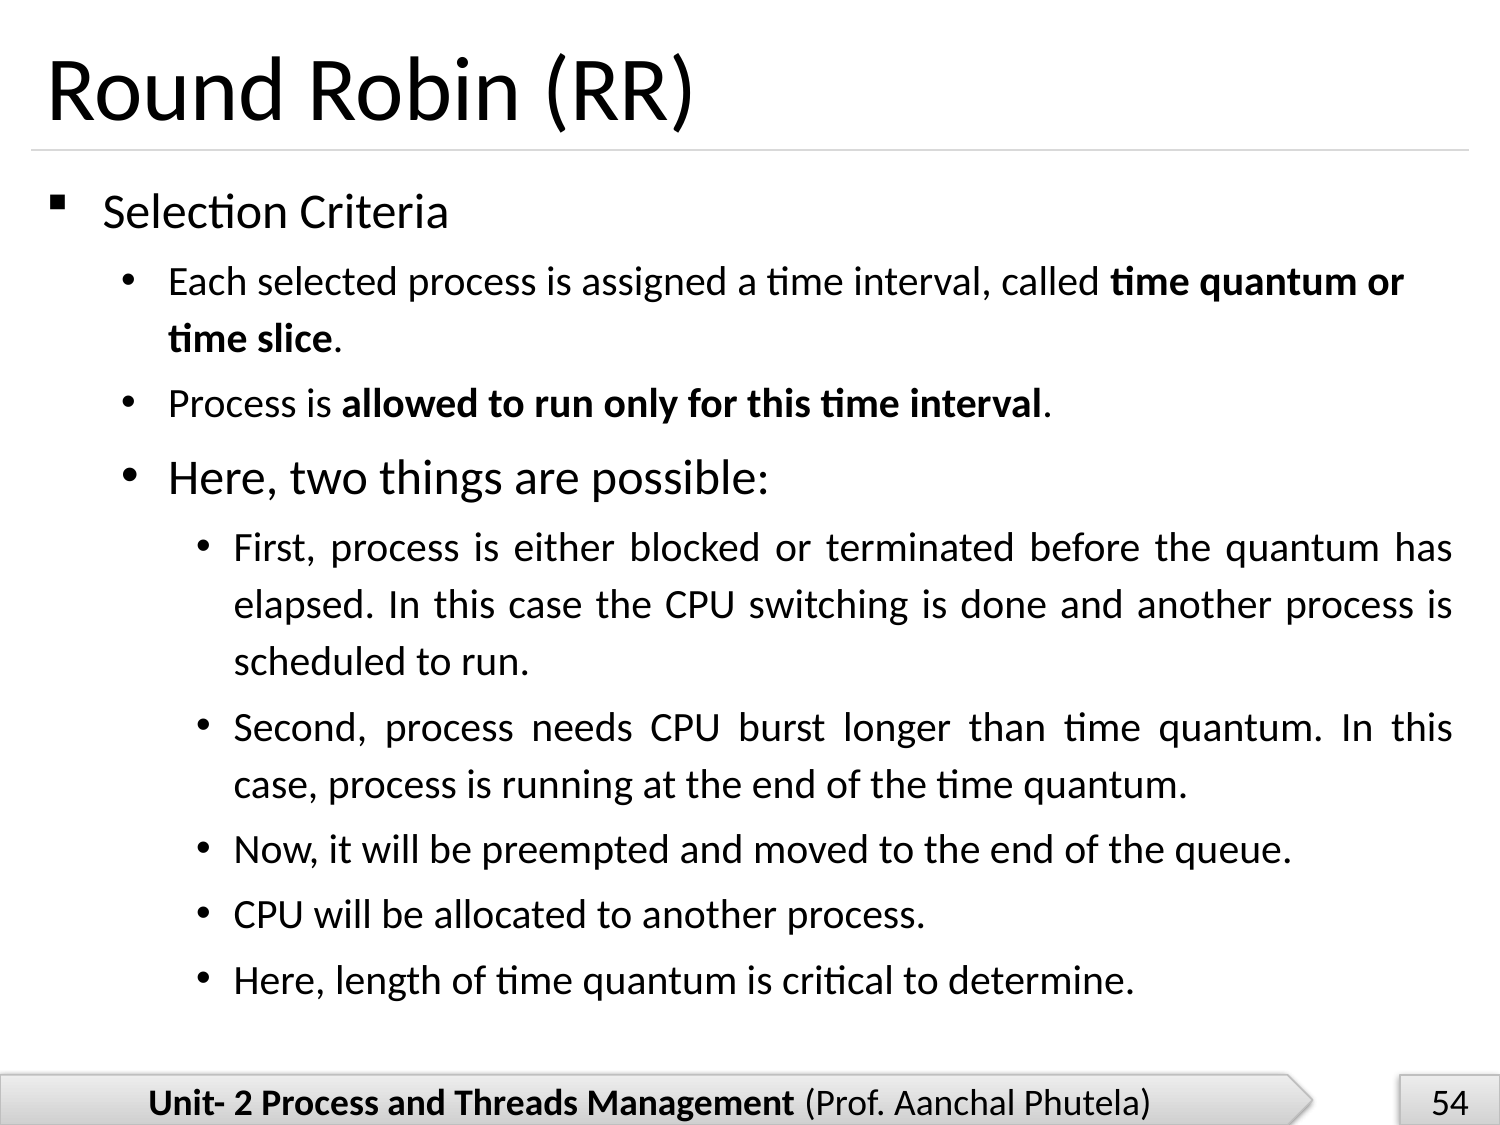

# Round Robin (RR)
Selection Criteria
Each selected process is assigned a time interval, called time quantum or time slice.
Process is allowed to run only for this time interval.
Here, two things are possible:
First, process is either blocked or terminated before the quantum has elapsed. In this case the CPU switching is done and another process is scheduled to run.
Second, process needs CPU burst longer than time quantum. In this case, process is running at the end of the time quantum.
Now, it will be preempted and moved to the end of the queue.
CPU will be allocated to another process.
Here, length of time quantum is critical to determine.